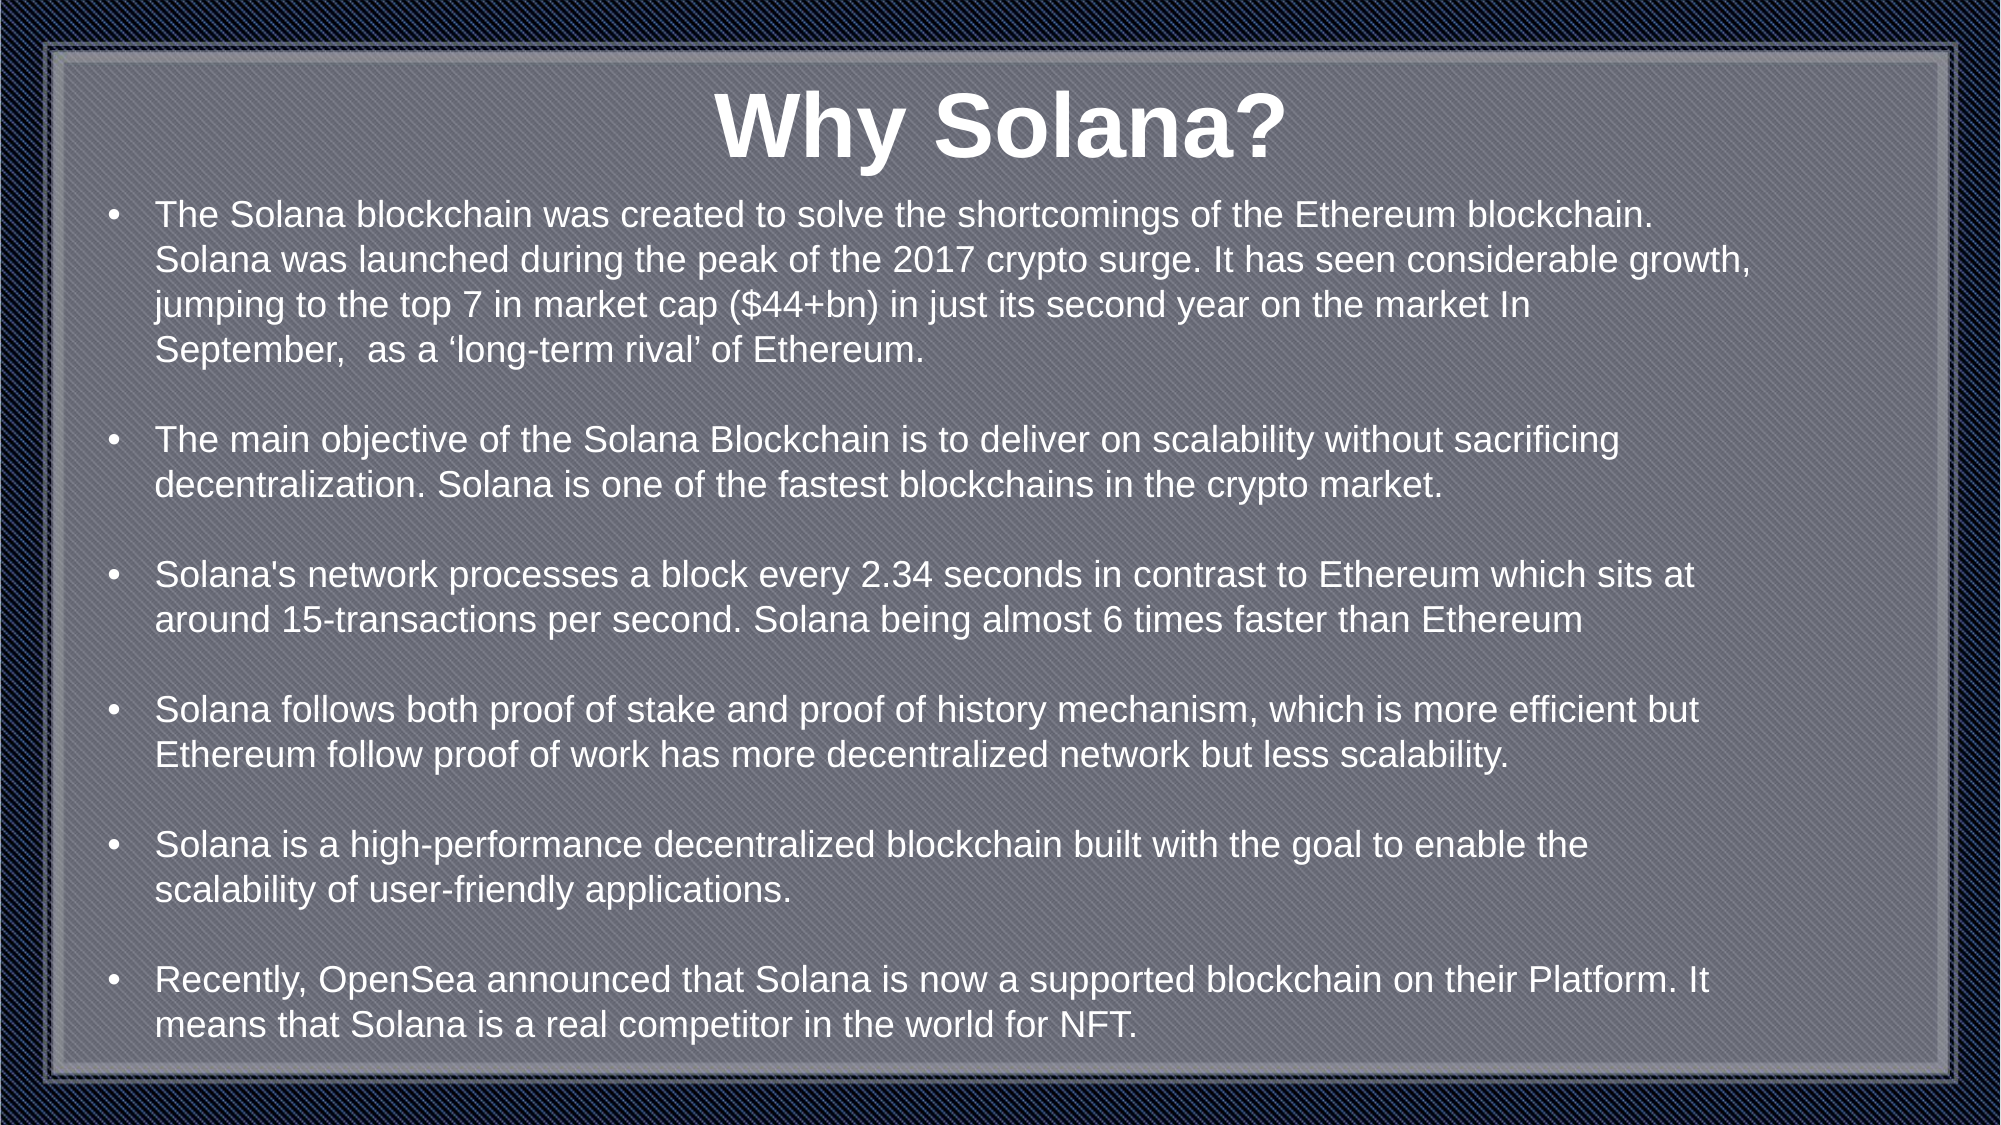

Why Solana?
• The Solana blockchain was created to solve the shortcomings of the Ethereum blockchain.
Solana was launched during the peak of the 2017 crypto surge. It has seen considerable growth,
jumping to the top 7 in market cap ($44+bn) in just its second year on the market In
September, as a ‘long-term rival’ of Ethereum.
• The main objective of the Solana Blockchain is to deliver on scalability without sacrificing
decentralization. Solana is one of the fastest blockchains in the crypto market.
• Solana's network processes a block every 2.34 seconds in contrast to Ethereum which sits at
around 15-transactions per second. Solana being almost 6 times faster than Ethereum
• Solana follows both proof of stake and proof of history mechanism, which is more efficient but
Ethereum follow proof of work has more decentralized network but less scalability.
• Solana is a high-performance decentralized blockchain built with the goal to enable the
scalability of user-friendly applications.
• Recently, OpenSea announced that Solana is now a supported blockchain on their Platform. It
means that Solana is a real competitor in the world for NFT.